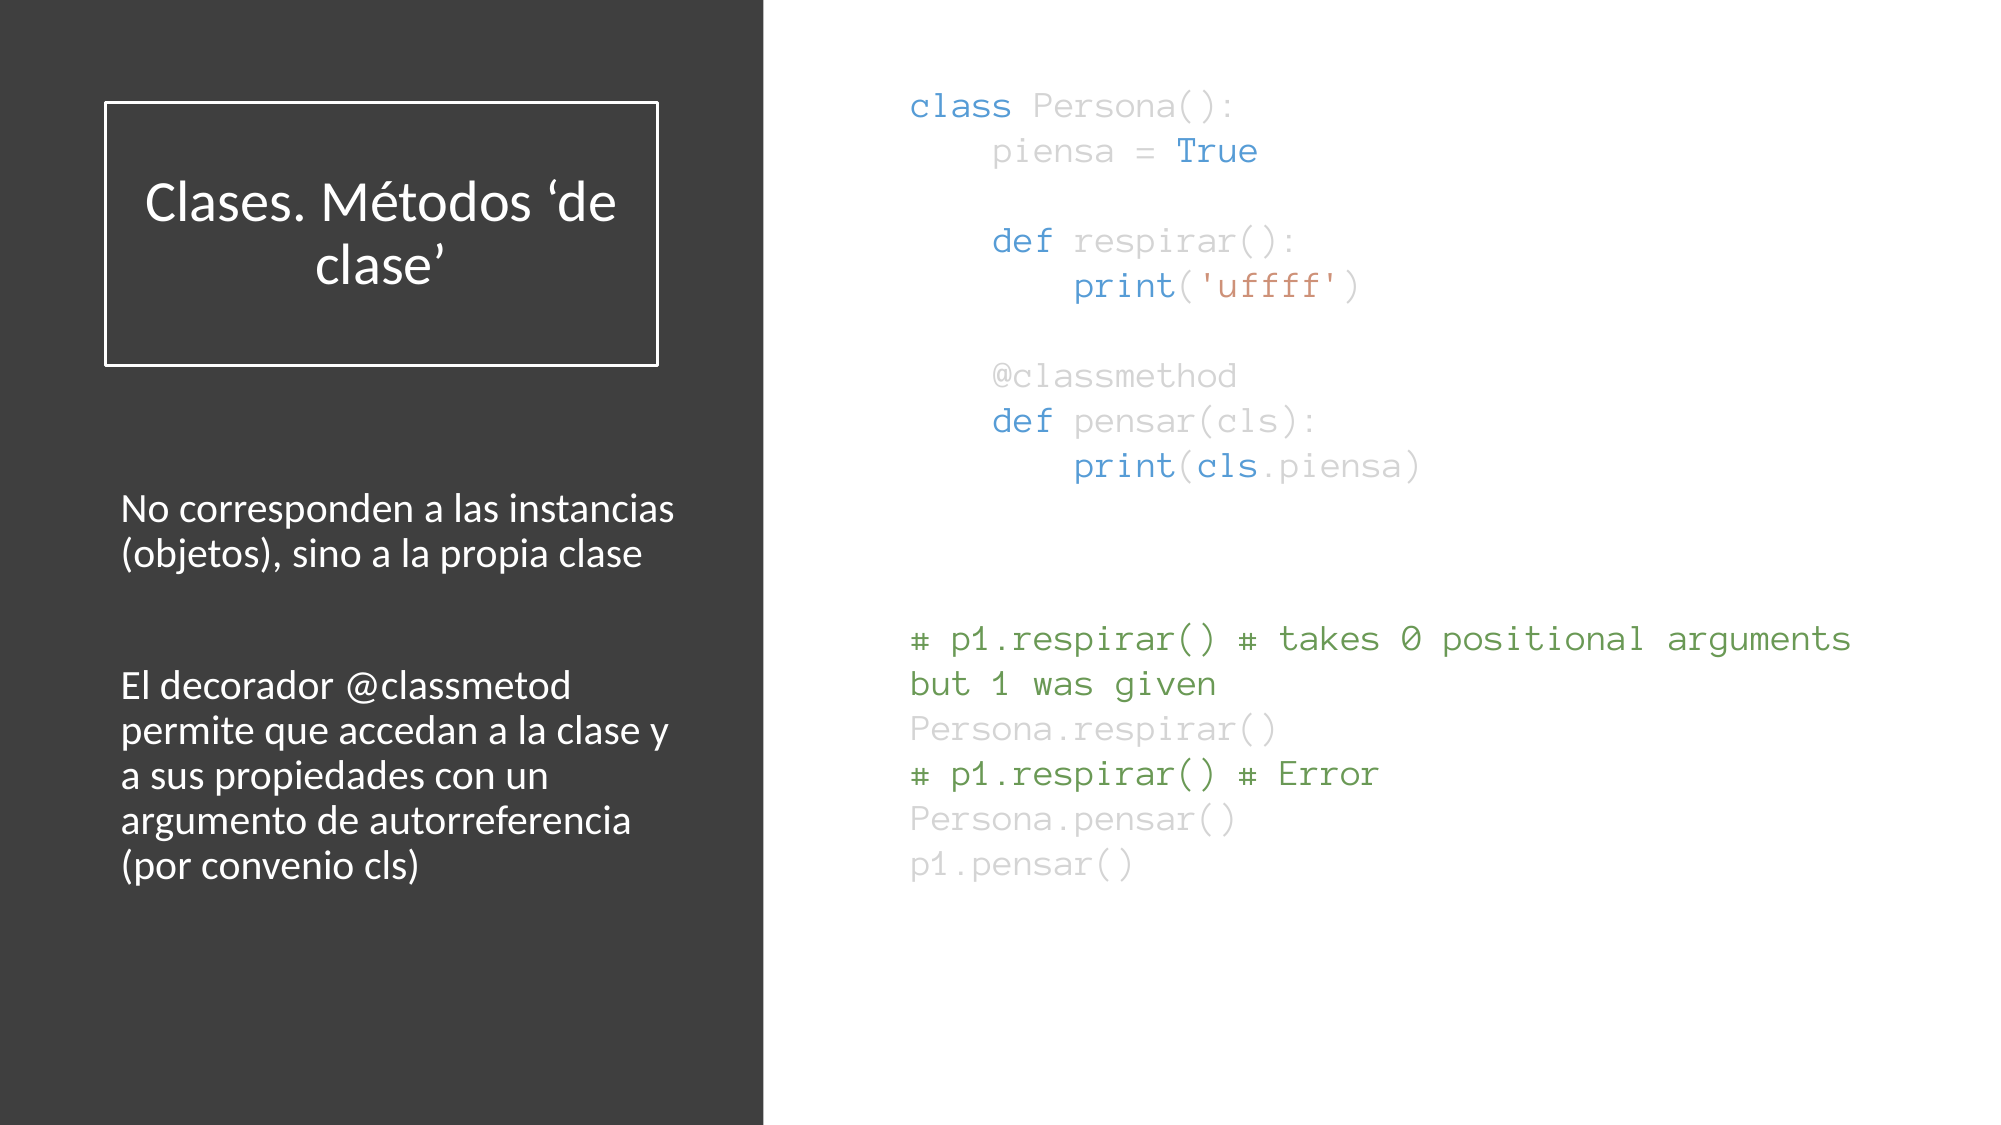

class Persona():
    piensa = True

    def respirar():
        print('uffff')
    @classmethod
    def pensar(cls):
        print(cls.piensa)
# Clases. Métodos ‘de clase’
No corresponden a las instancias (objetos), sino a la propia clase

El decorador @classmetod permite que accedan a la clase y a sus propiedades con un argumento de autorreferencia (por convenio cls)
# p1.respirar() # takes 0 positional arguments but 1 was given
Persona.respirar()
# p1.respirar() # Error
Persona.pensar()
p1.pensar()